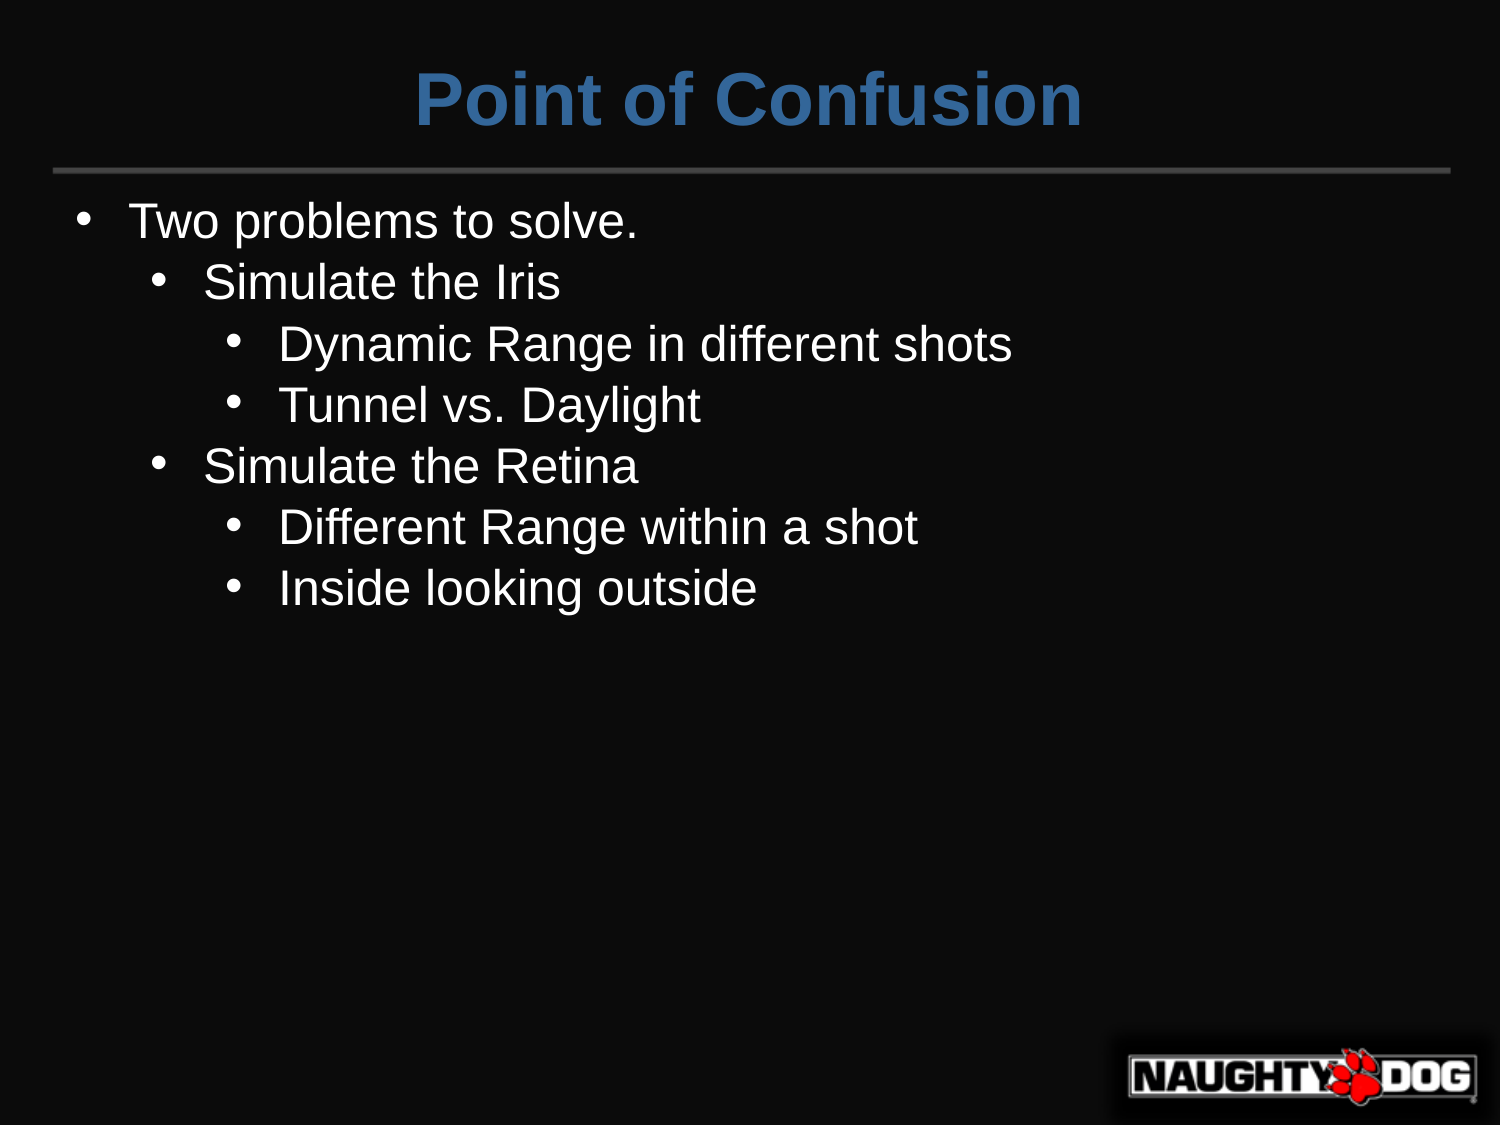

Point of Confusion
Two problems to solve.
Simulate the Iris
Dynamic Range in different shots
Tunnel vs. Daylight
Simulate the Retina
Different Range within a shot
Inside looking outside